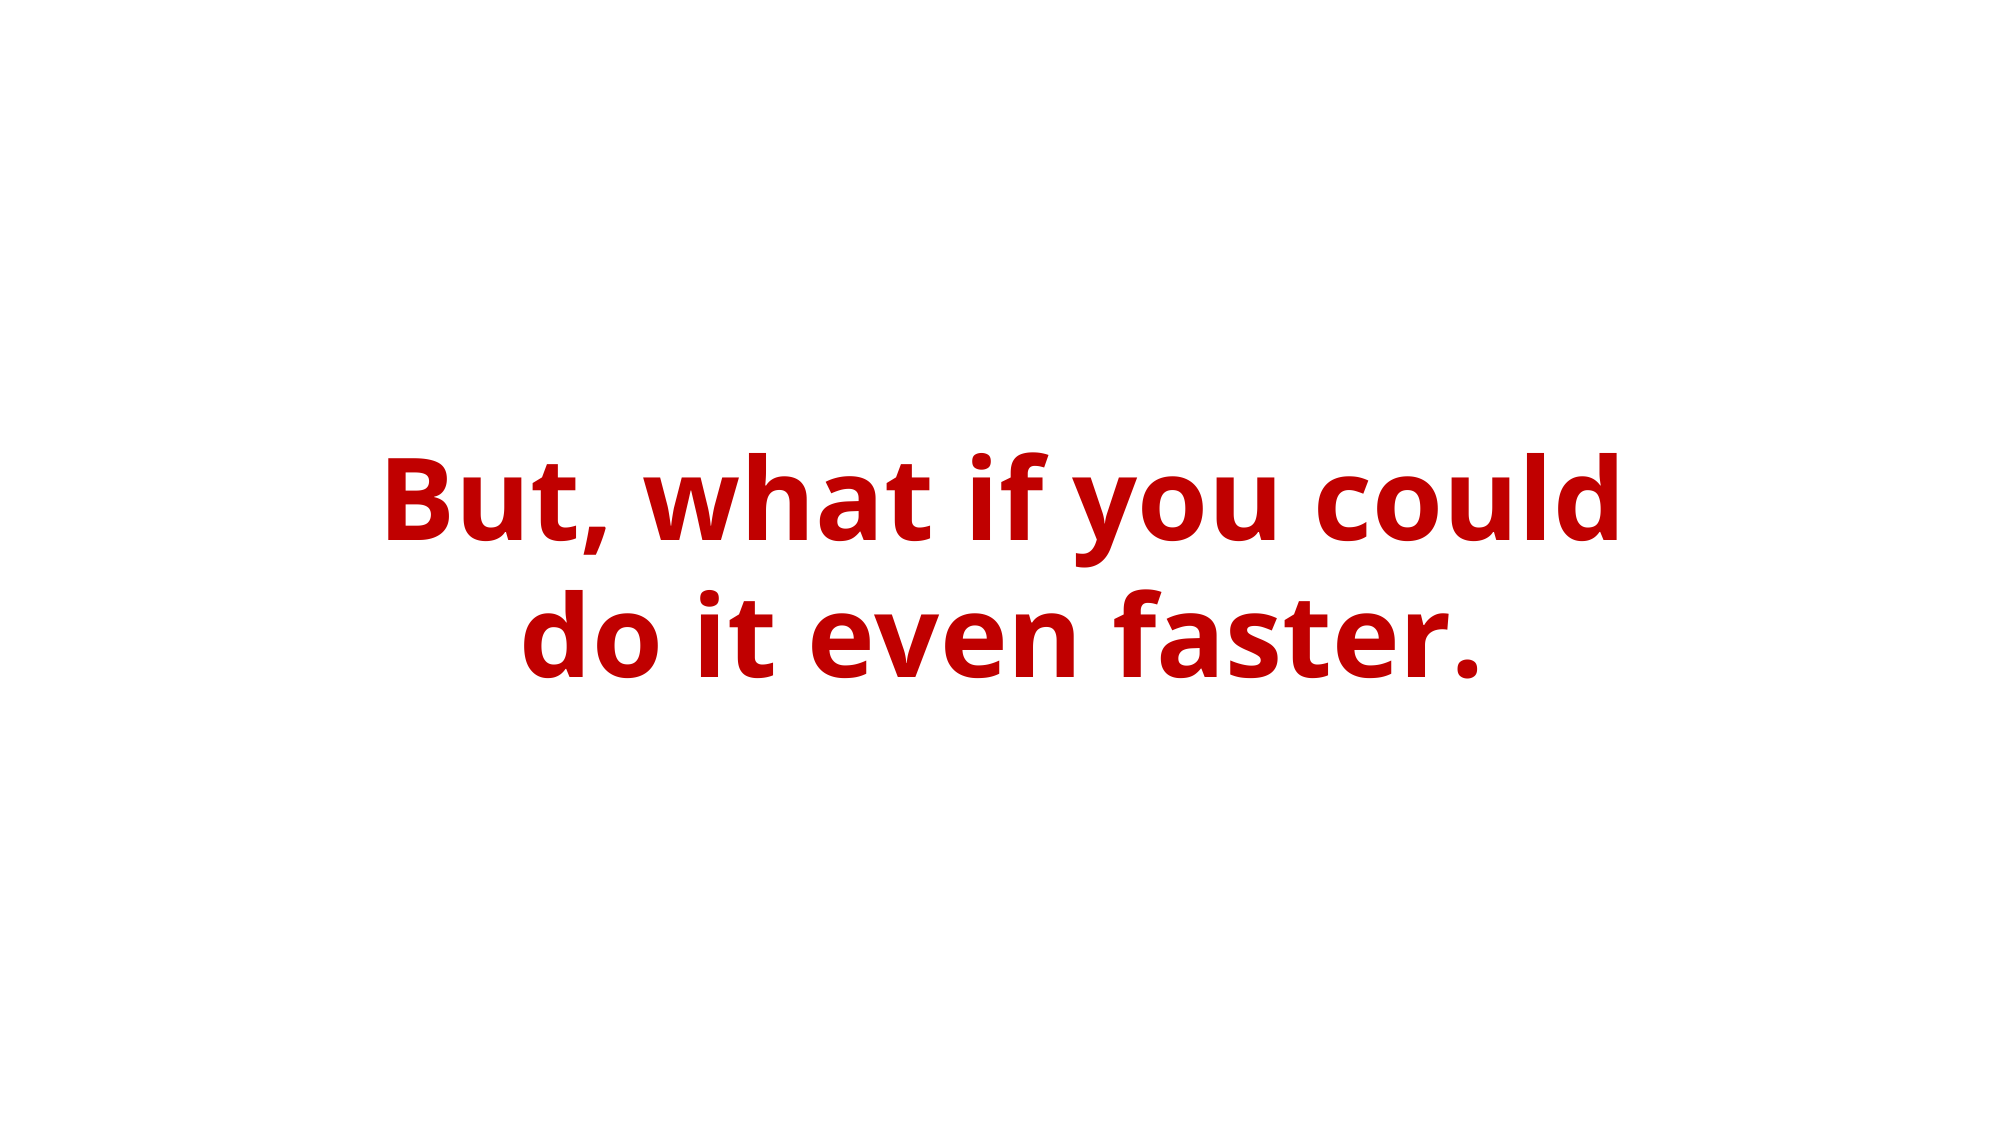

But, what if you could do it even faster.